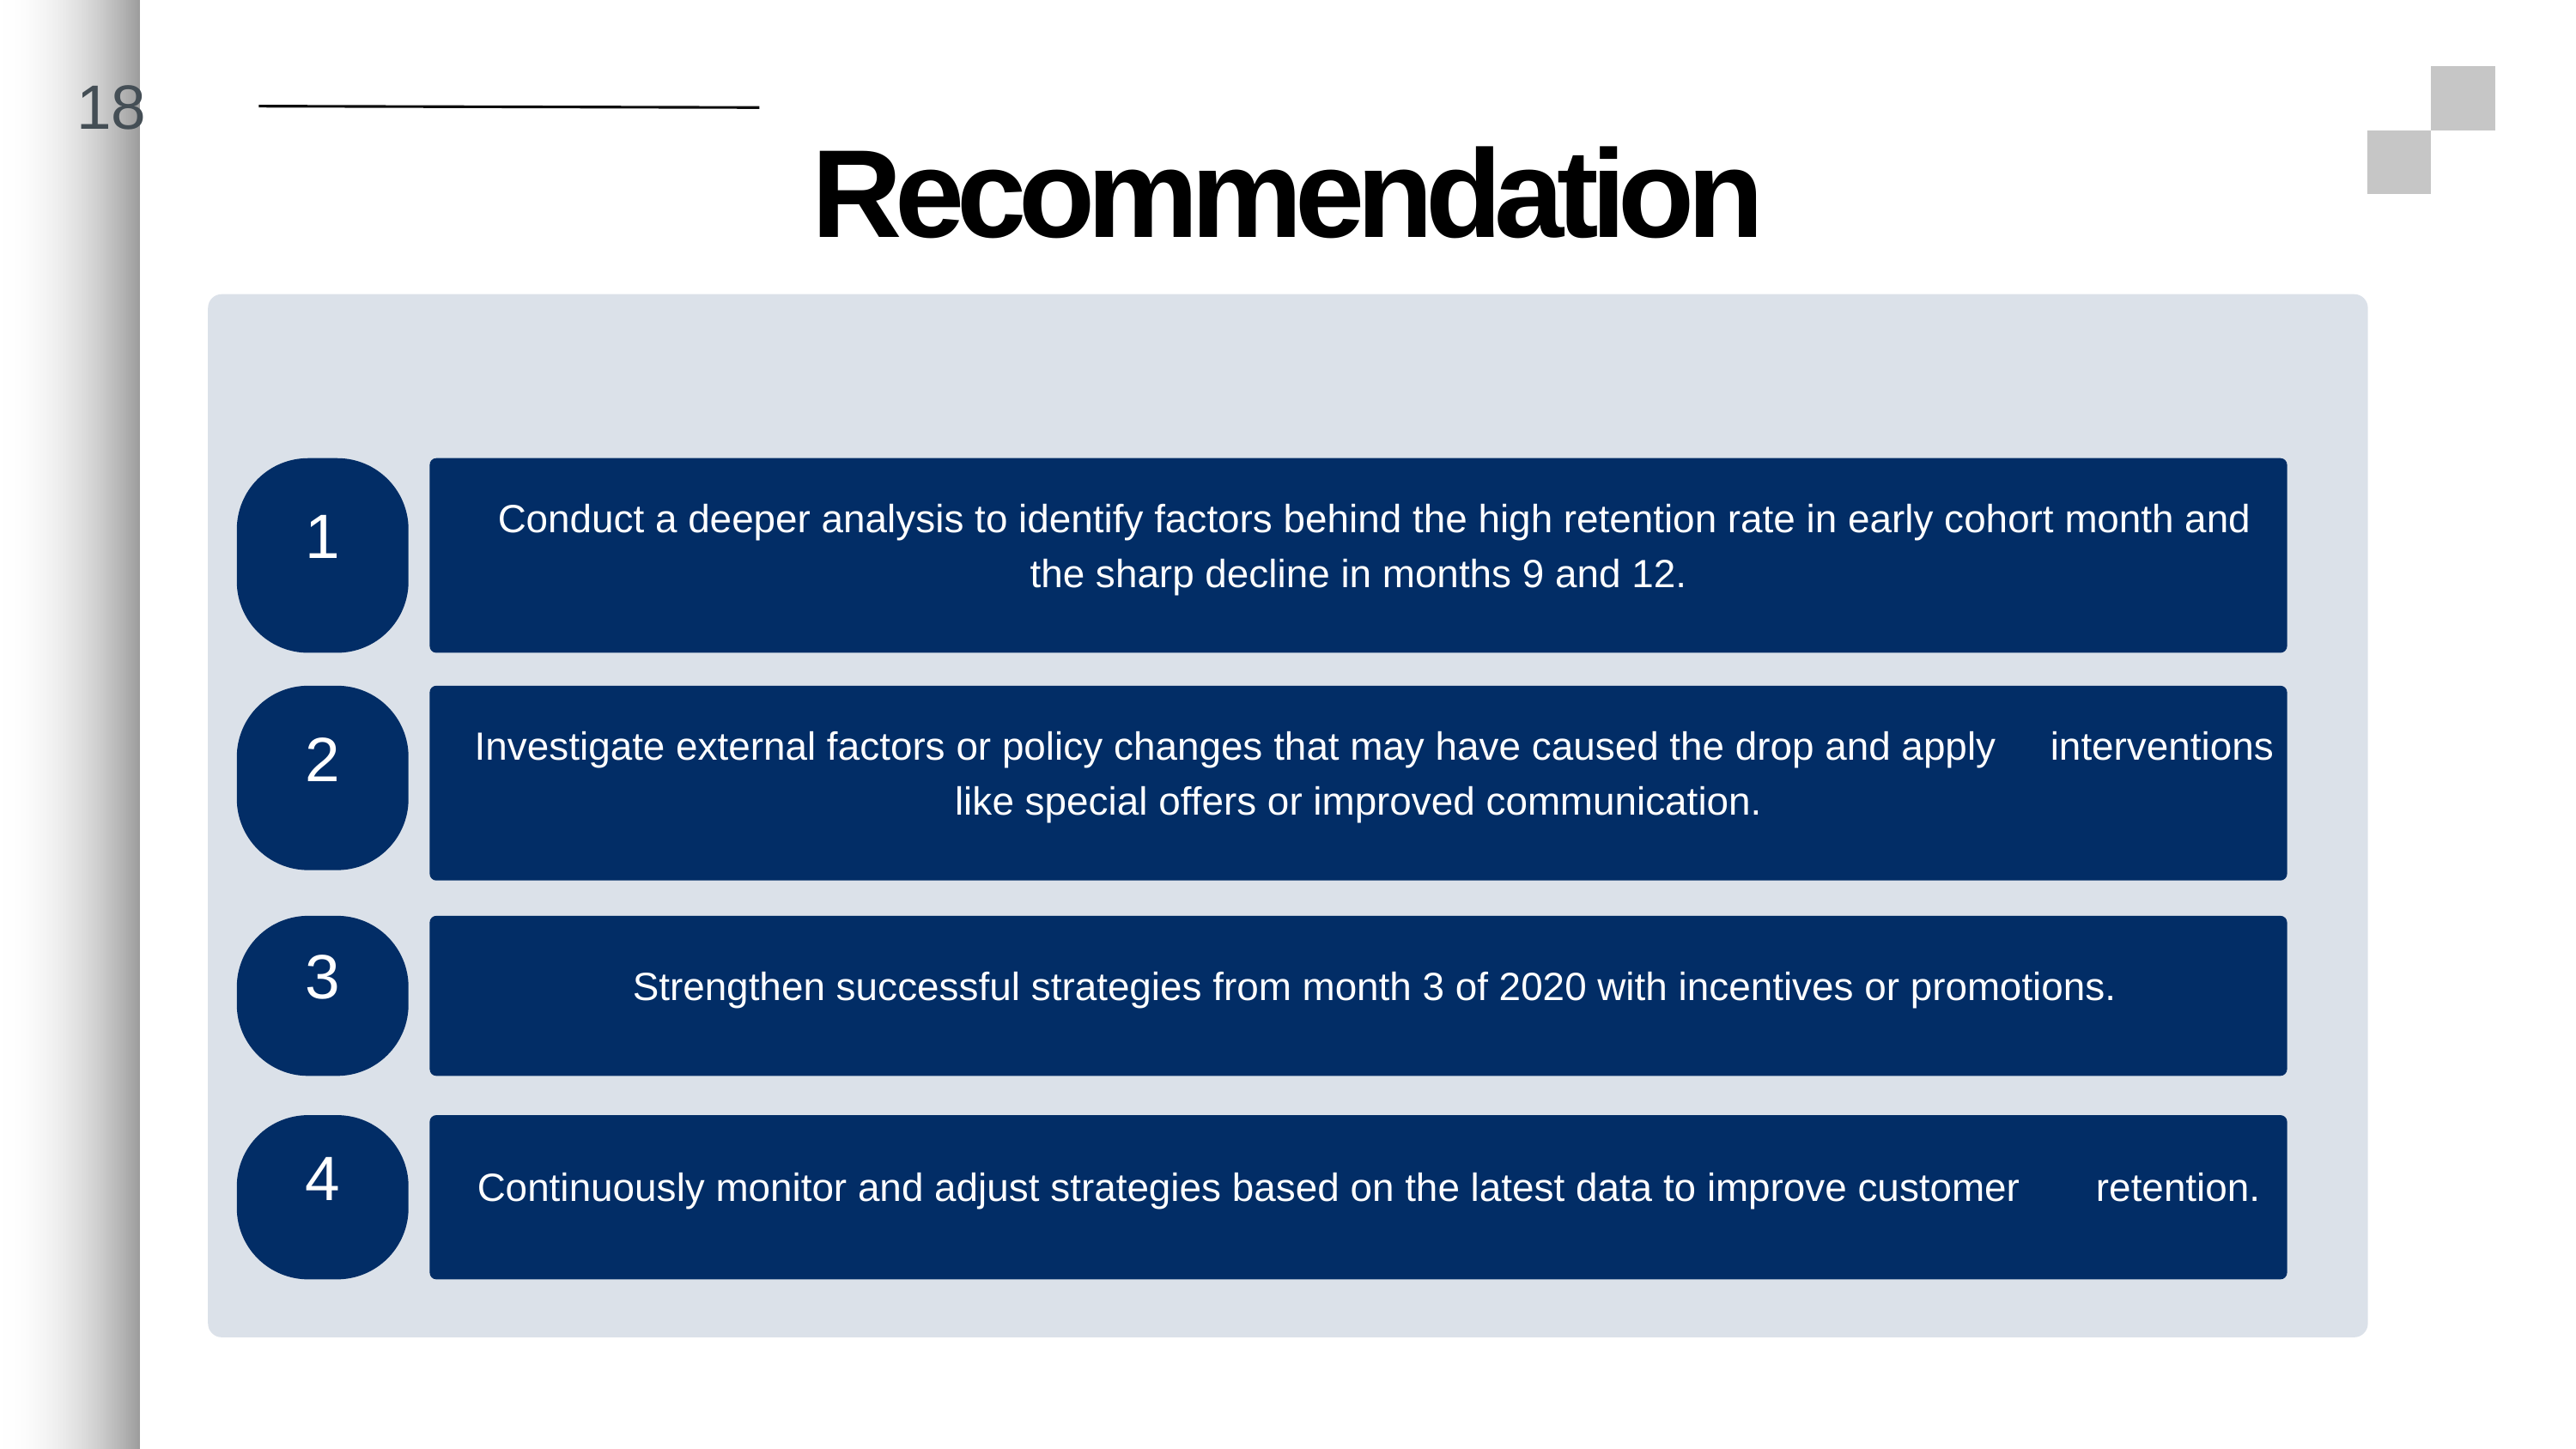

18

Recommendation

1

   Conduct a deeper analysis to identify factors behind the high retention rate in early cohort month and the sharp decline in months 9 and 12.

2

   Investigate external factors or policy changes that may have caused the drop and apply     interventions like special offers or improved communication.

3

   Strengthen successful strategies from month 3 of 2020 with incentives or promotions.

4

  Continuously monitor and adjust strategies based on the latest data to improve customer       retention.